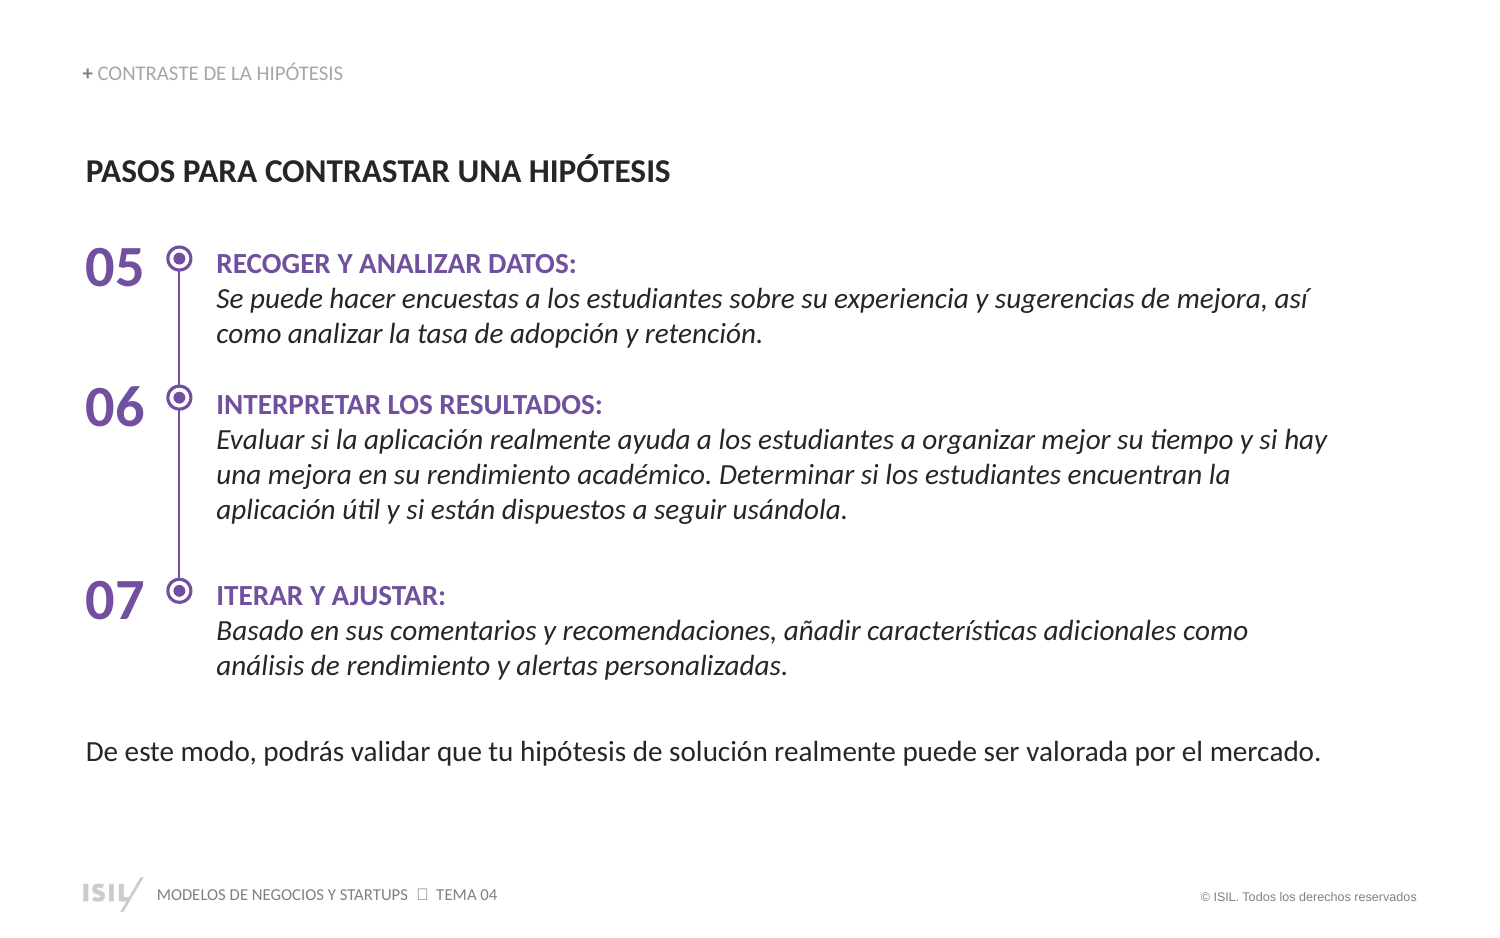

+ CONTRASTE DE LA HIPÓTESIS
PASOS PARA CONTRASTAR UNA HIPÓTESIS
05
RECOGER Y ANALIZAR DATOS:
Se puede hacer encuestas a los estudiantes sobre su experiencia y sugerencias de mejora, así como analizar la tasa de adopción y retención.

06
INTERPRETAR LOS RESULTADOS:
Evaluar si la aplicación realmente ayuda a los estudiantes a organizar mejor su tiempo y si hay una mejora en su rendimiento académico. Determinar si los estudiantes encuentran la aplicación útil y si están dispuestos a seguir usándola.

07
ITERAR Y AJUSTAR:
Basado en sus comentarios y recomendaciones, añadir características adicionales como análisis de rendimiento y alertas personalizadas.

De este modo, podrás validar que tu hipótesis de solución realmente puede ser valorada por el mercado.